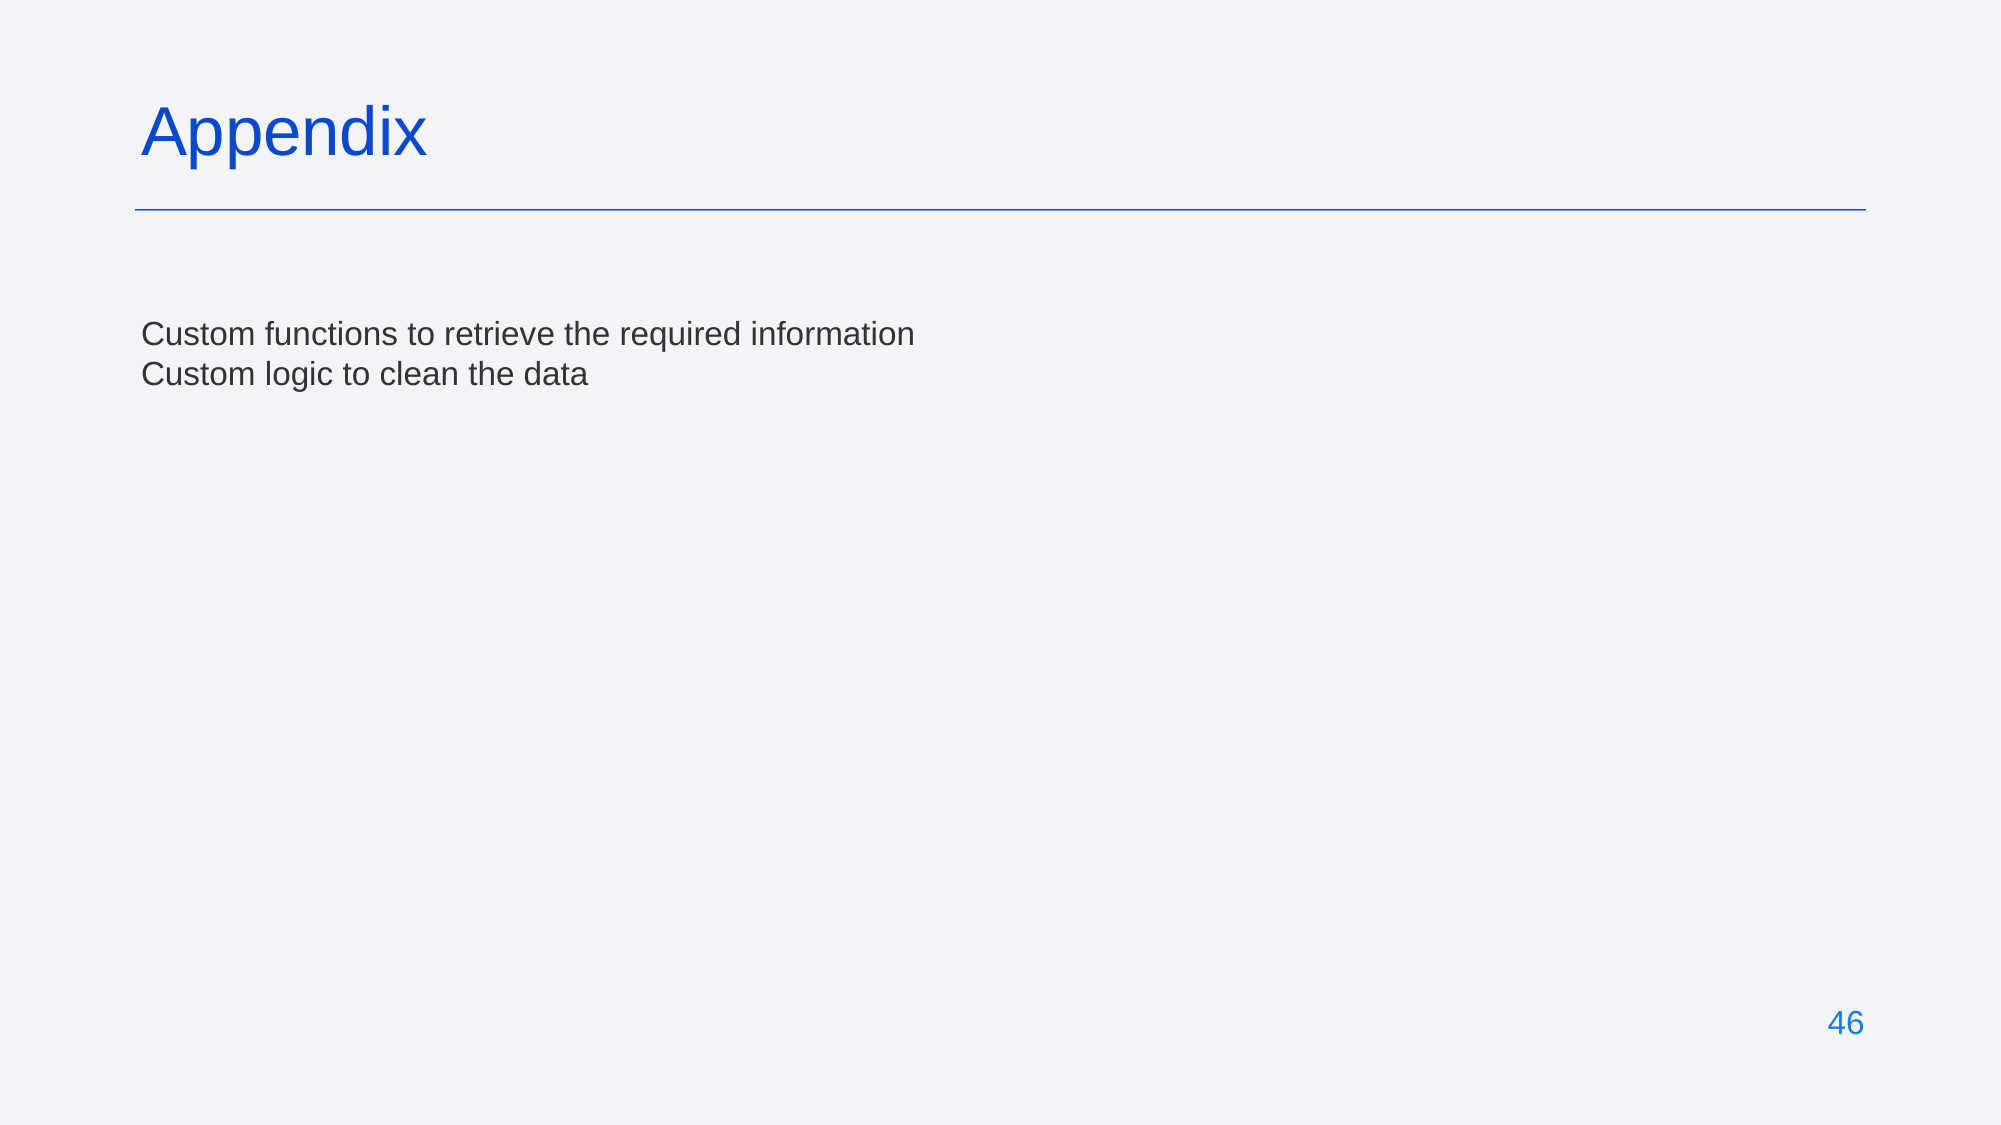

Appendix
Custom functions to retrieve the required information
Custom logic to clean the data
46